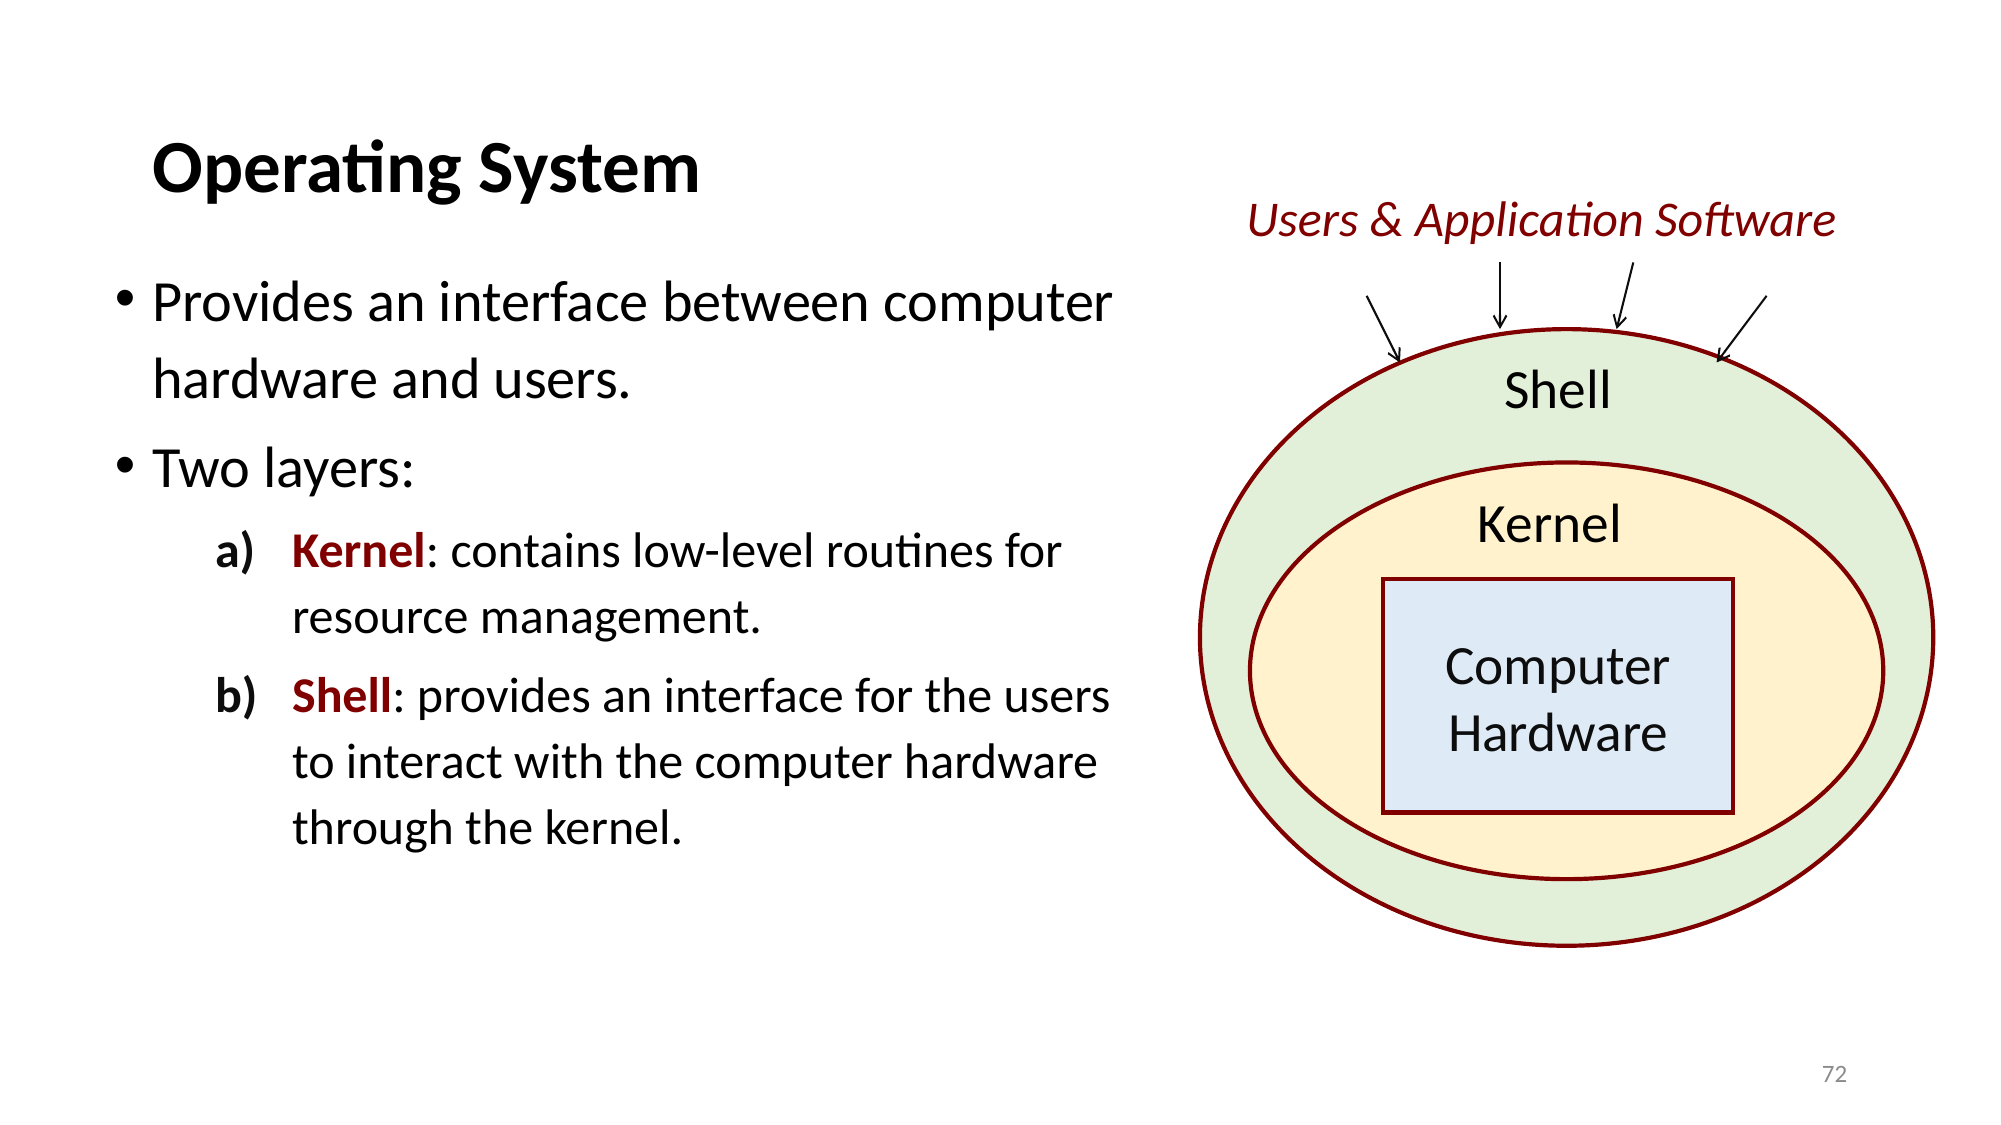

# Operating System
Users & Application Software
Provides an interface between computer hardware and users.
Two layers:
Kernel: contains low-level routines for resource management.
Shell: provides an interface for the users to interact with the computer hardware through the kernel.

Shell

Kernel
Computer Hardware
72